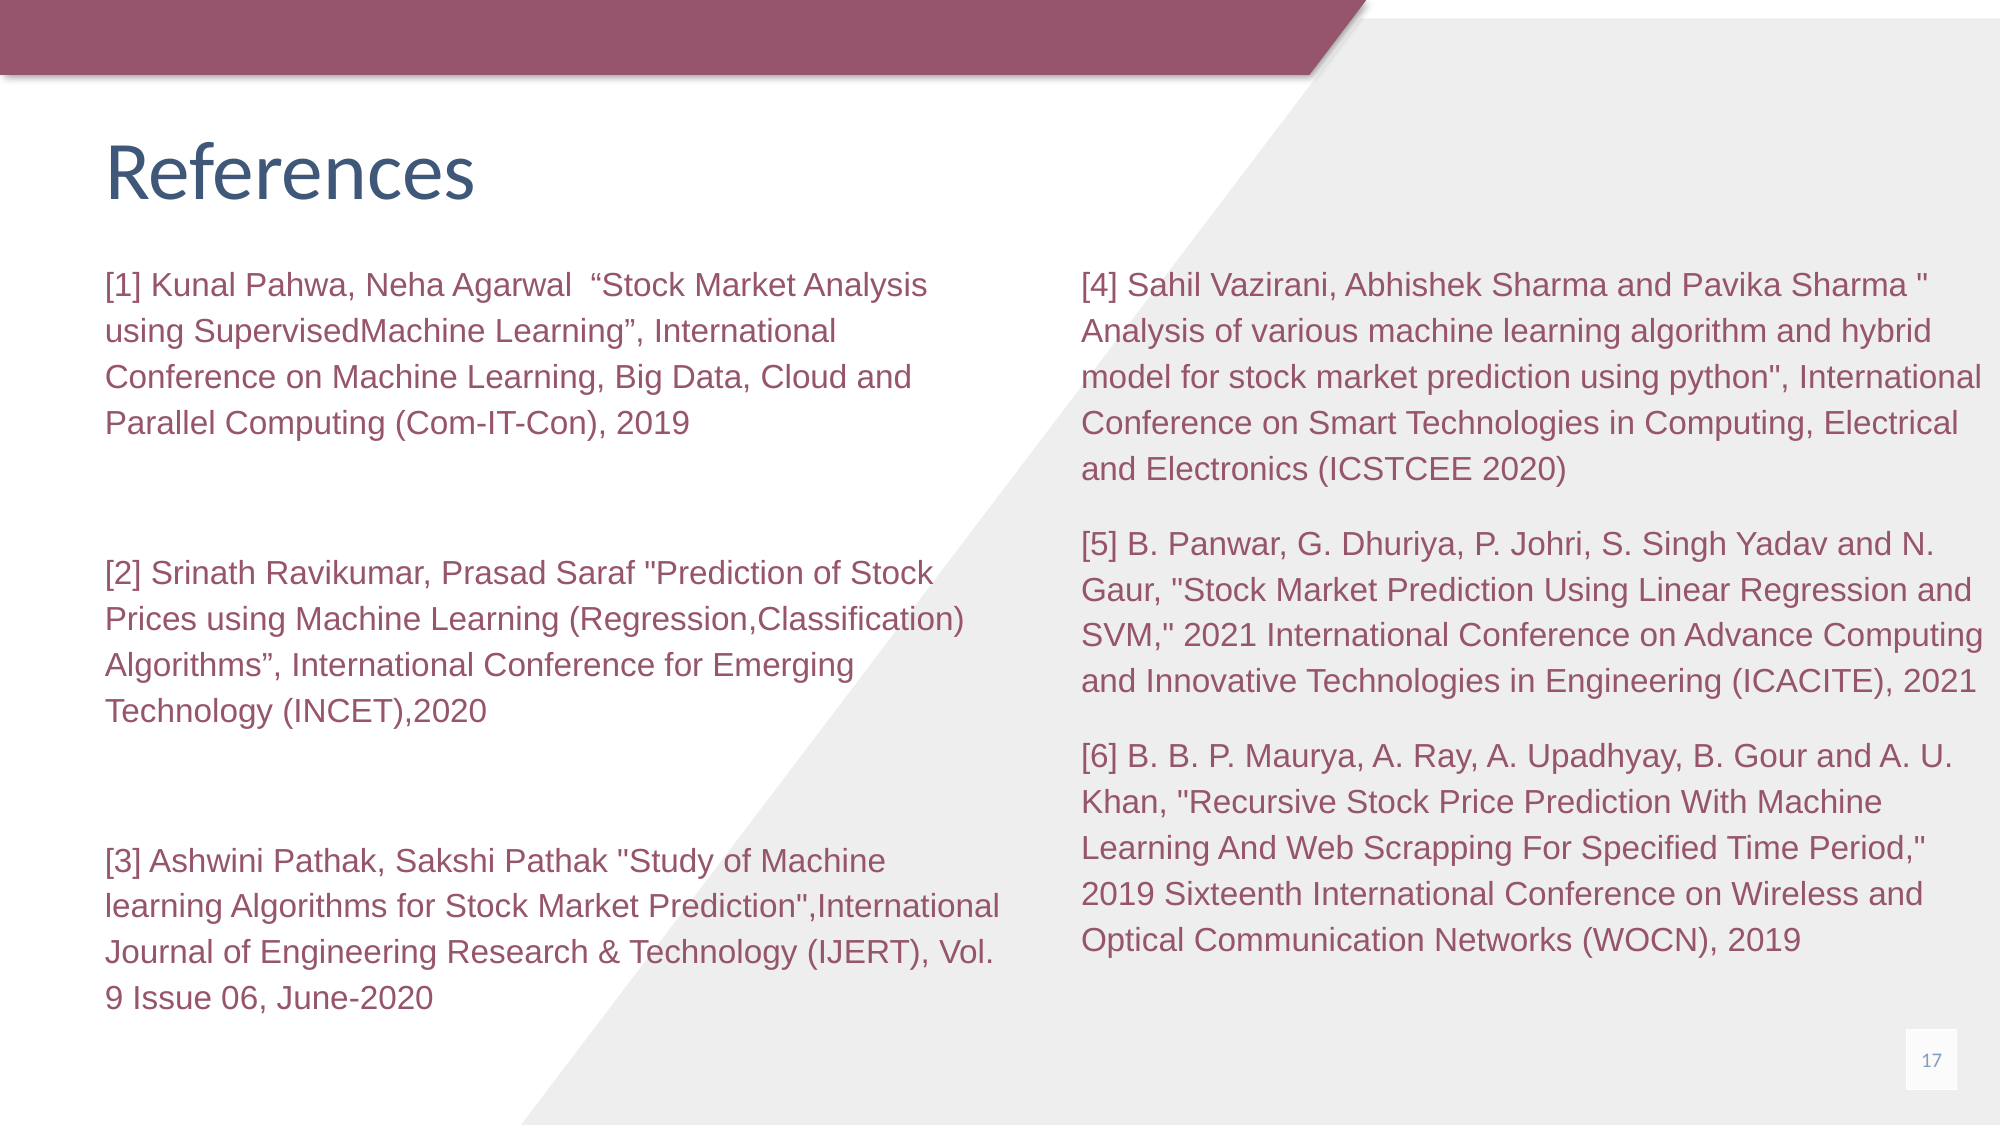

# References
[1] Kunal Pahwa, Neha Agarwal  “Stock Market Analysis using SupervisedMachine Learning”, International Conference on Machine Learning, Big Data, Cloud and Parallel Computing (Com-IT-Con), 2019

[2] Srinath Ravikumar, Prasad Saraf "Prediction of Stock Prices using Machine Learning (Regression,Classification) Algorithms”, International Conference for Emerging Technology (INCET),2020

[3] Ashwini Pathak, Sakshi Pathak "Study of Machine learning Algorithms for Stock Market Prediction",International Journal of Engineering Research & Technology (IJERT), Vol. 9 Issue 06, June-2020

[4] Sahil Vazirani, Abhishek Sharma and Pavika Sharma " Analysis of various machine learning algorithm and hybrid model for stock market prediction using python", International Conference on Smart Technologies in Computing, Electrical and Electronics (ICSTCEE 2020)
[5] B. Panwar, G. Dhuriya, P. Johri, S. Singh Yadav and N. Gaur, "Stock Market Prediction Using Linear Regression and SVM," 2021 International Conference on Advance Computing and Innovative Technologies in Engineering (ICACITE), 2021
[6] B. B. P. Maurya, A. Ray, A. Upadhyay, B. Gour and A. U. Khan, "Recursive Stock Price Prediction With Machine Learning And Web Scrapping For Specified Time Period," 2019 Sixteenth International Conference on Wireless and Optical Communication Networks (WOCN), 2019

17